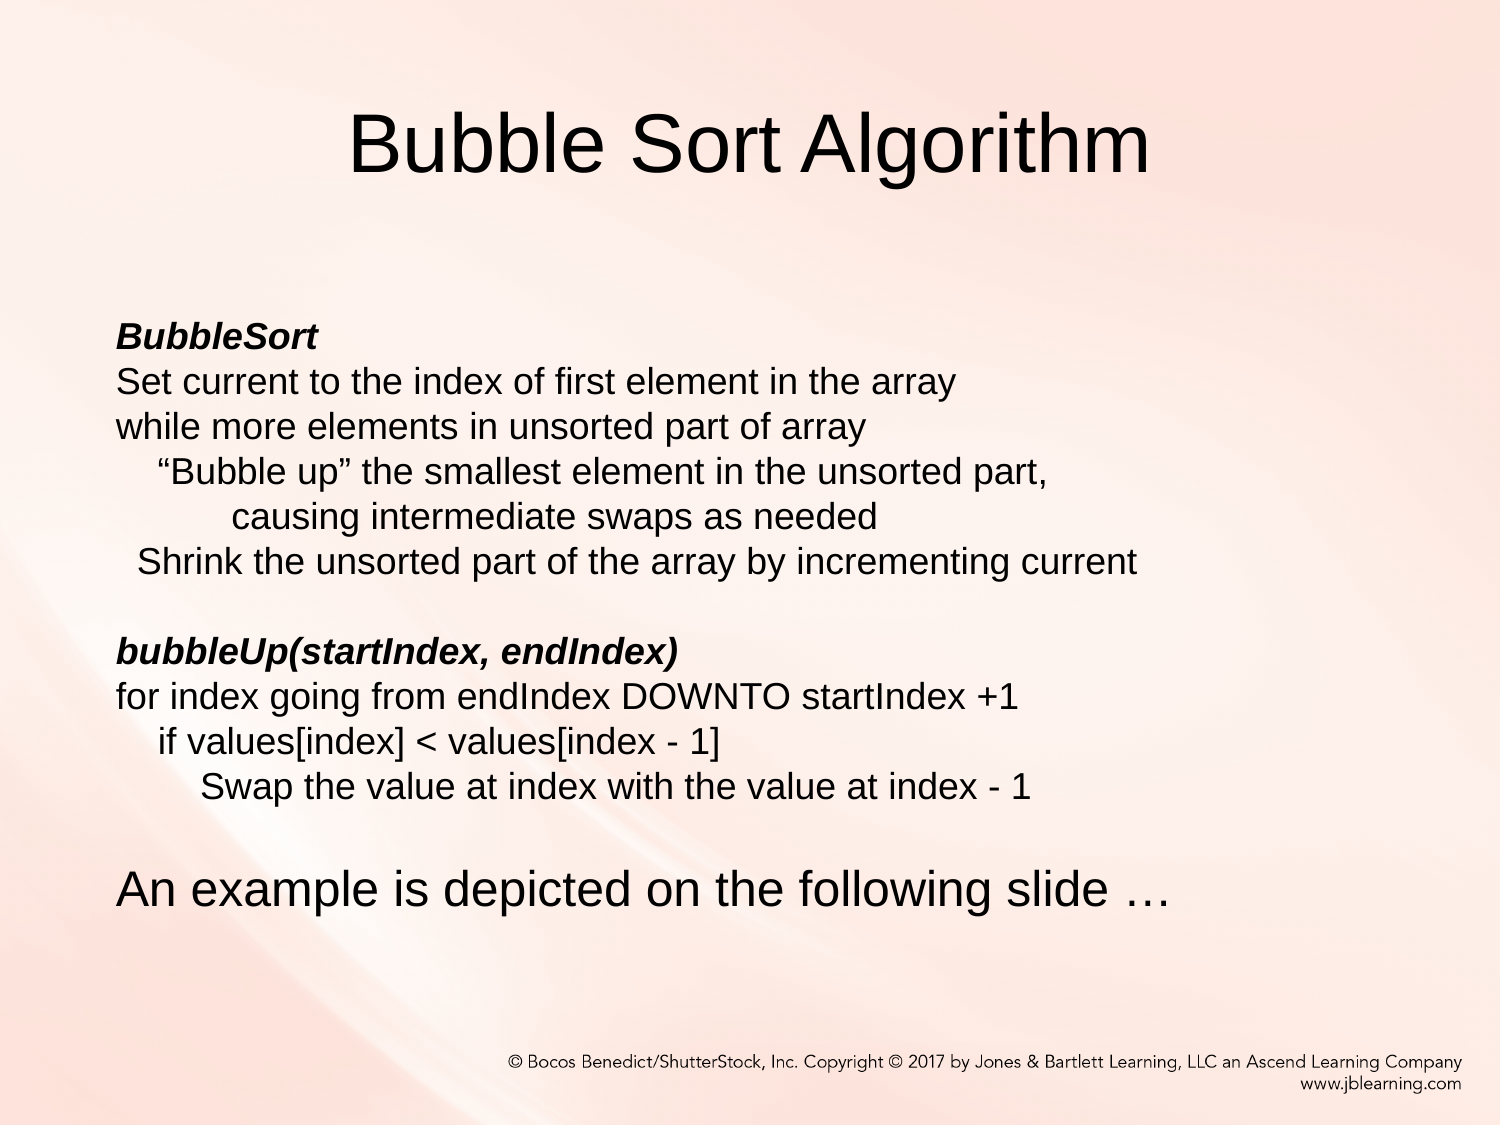

# Bubble Sort Algorithm
BubbleSort
Set current to the index of first element in the array
while more elements in unsorted part of array
    “Bubble up” the smallest element in the unsorted part,
           causing intermediate swaps as needed
  Shrink the unsorted part of the array by incrementing current

bubbleUp(startIndex, endIndex)
for index going from endIndex DOWNTO startIndex +1
    if values[index] < values[index - 1]
        Swap the value at index with the value at index - 1

An example is depicted on the following slide …